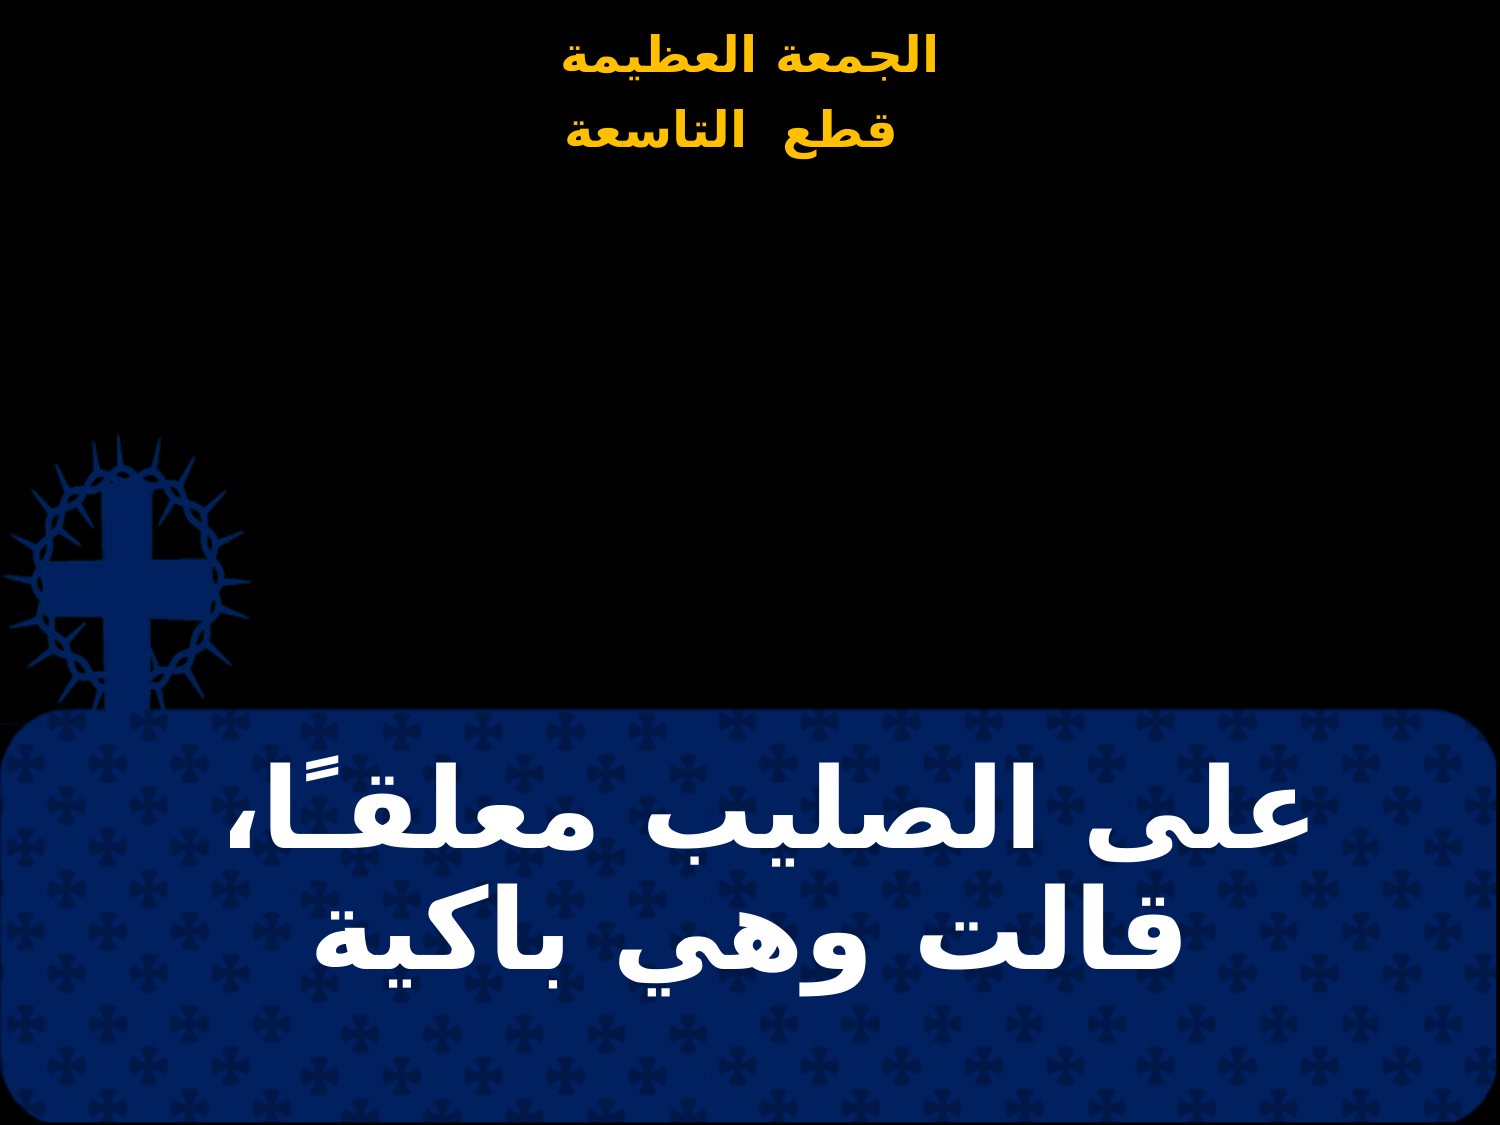

# على الصليب معلقـًا، قالت وهي باكية